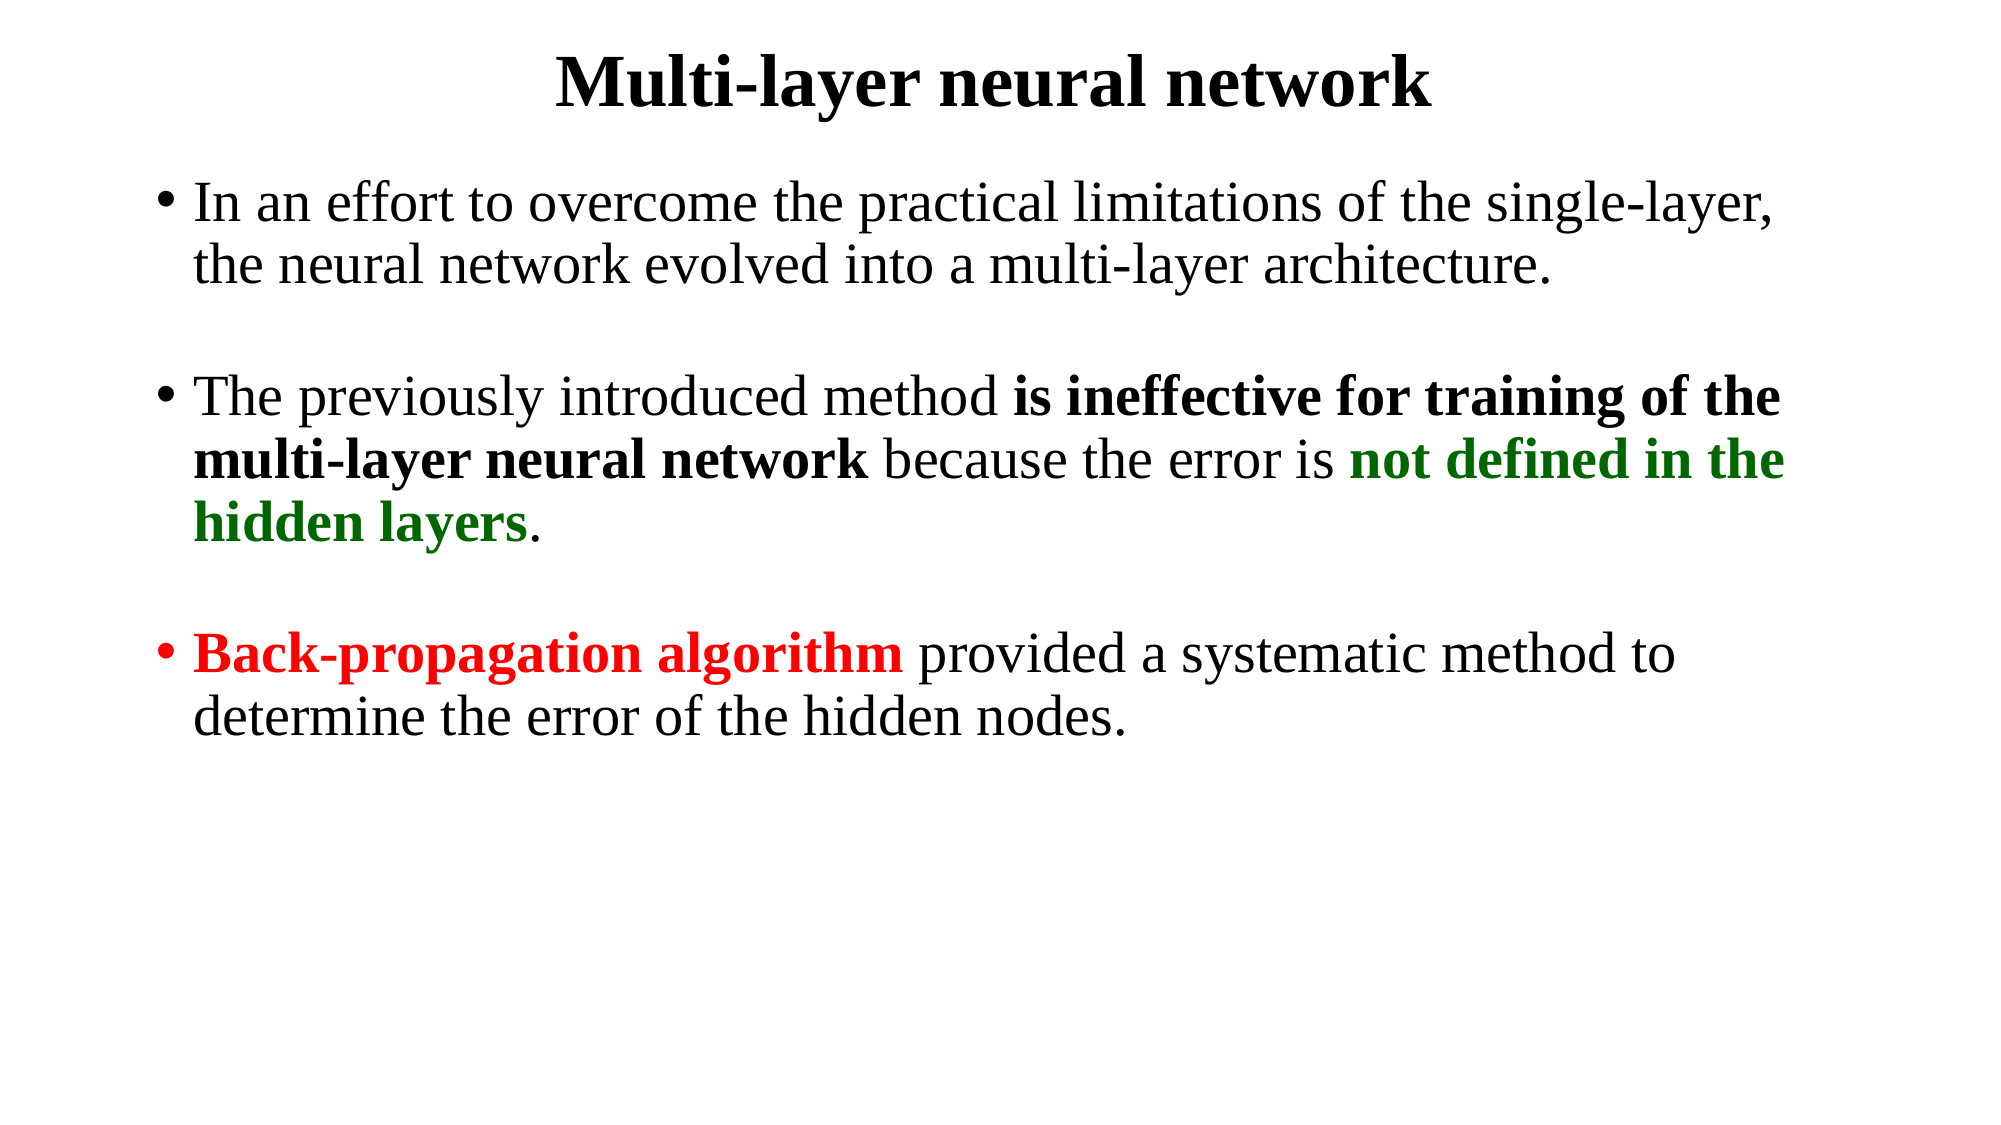

# Multi-layer neural network
In an effort to overcome the practical limitations of the single-layer, the neural network evolved into a multi-layer architecture.

The previously introduced method is ineffective for training of the multi-layer neural network because the error is not defined in the hidden layers.

Back-propagation algorithm provided a systematic method to determine the error of the hidden nodes.